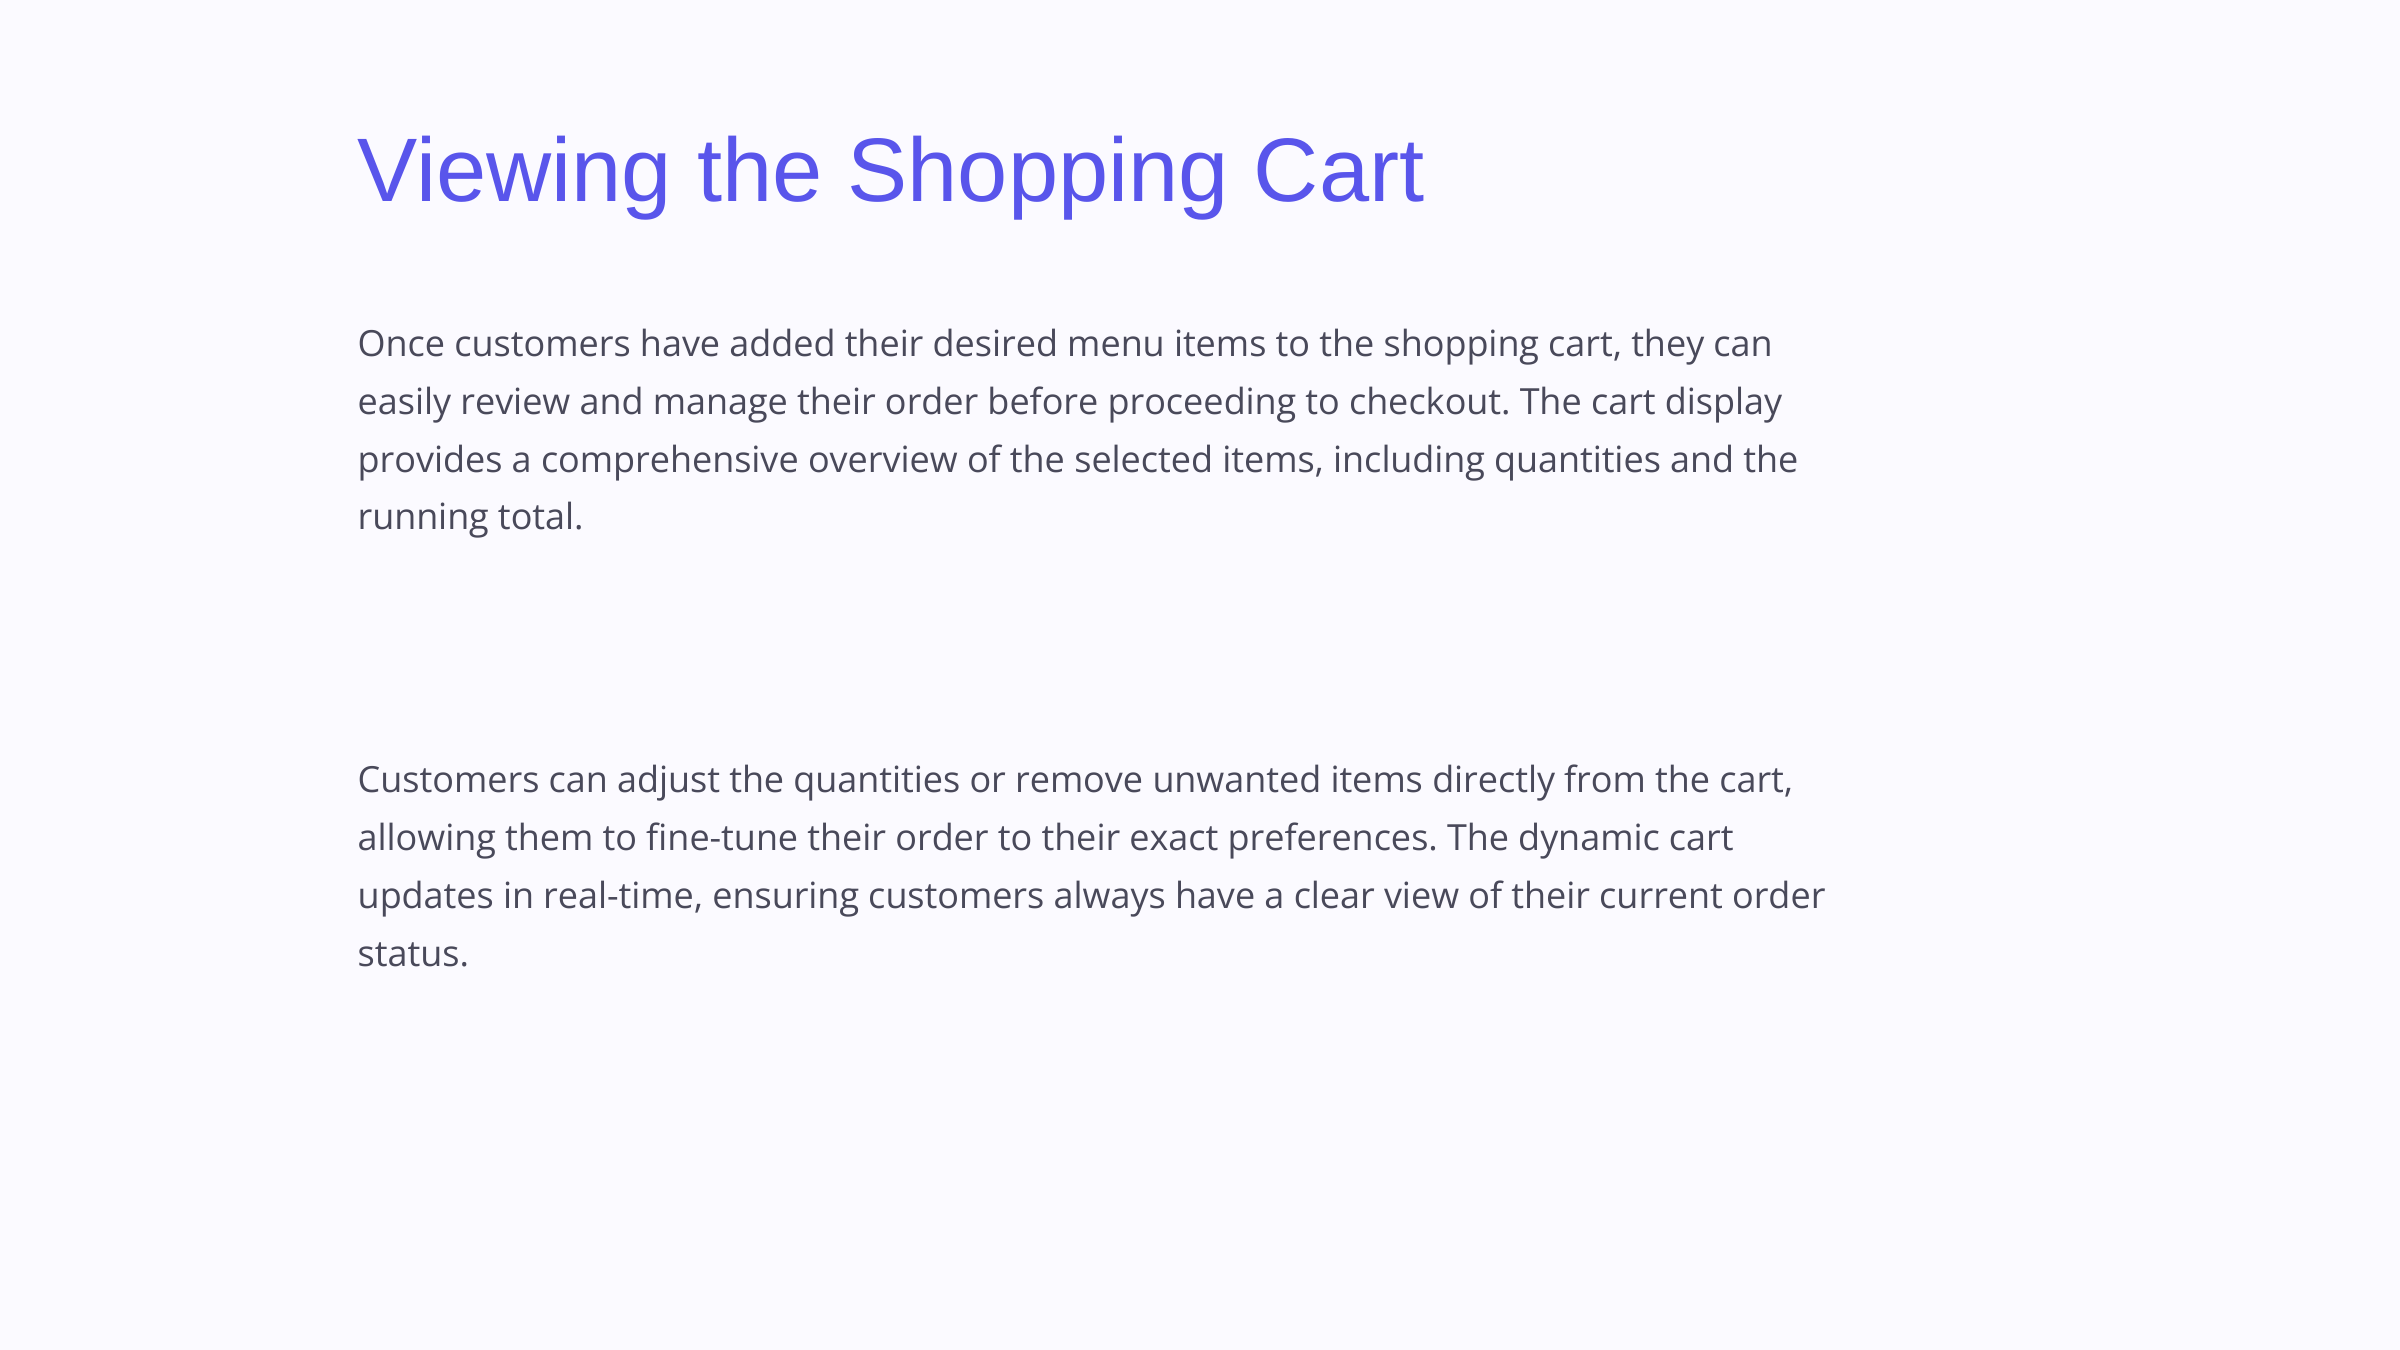

Viewing the Shopping Cart
Once customers have added their desired menu items to the shopping cart, they can easily review and manage their order before proceeding to checkout. The cart display provides a comprehensive overview of the selected items, including quantities and the running total.
Customers can adjust the quantities or remove unwanted items directly from the cart, allowing them to fine-tune their order to their exact preferences. The dynamic cart updates in real-time, ensuring customers always have a clear view of their current order status.